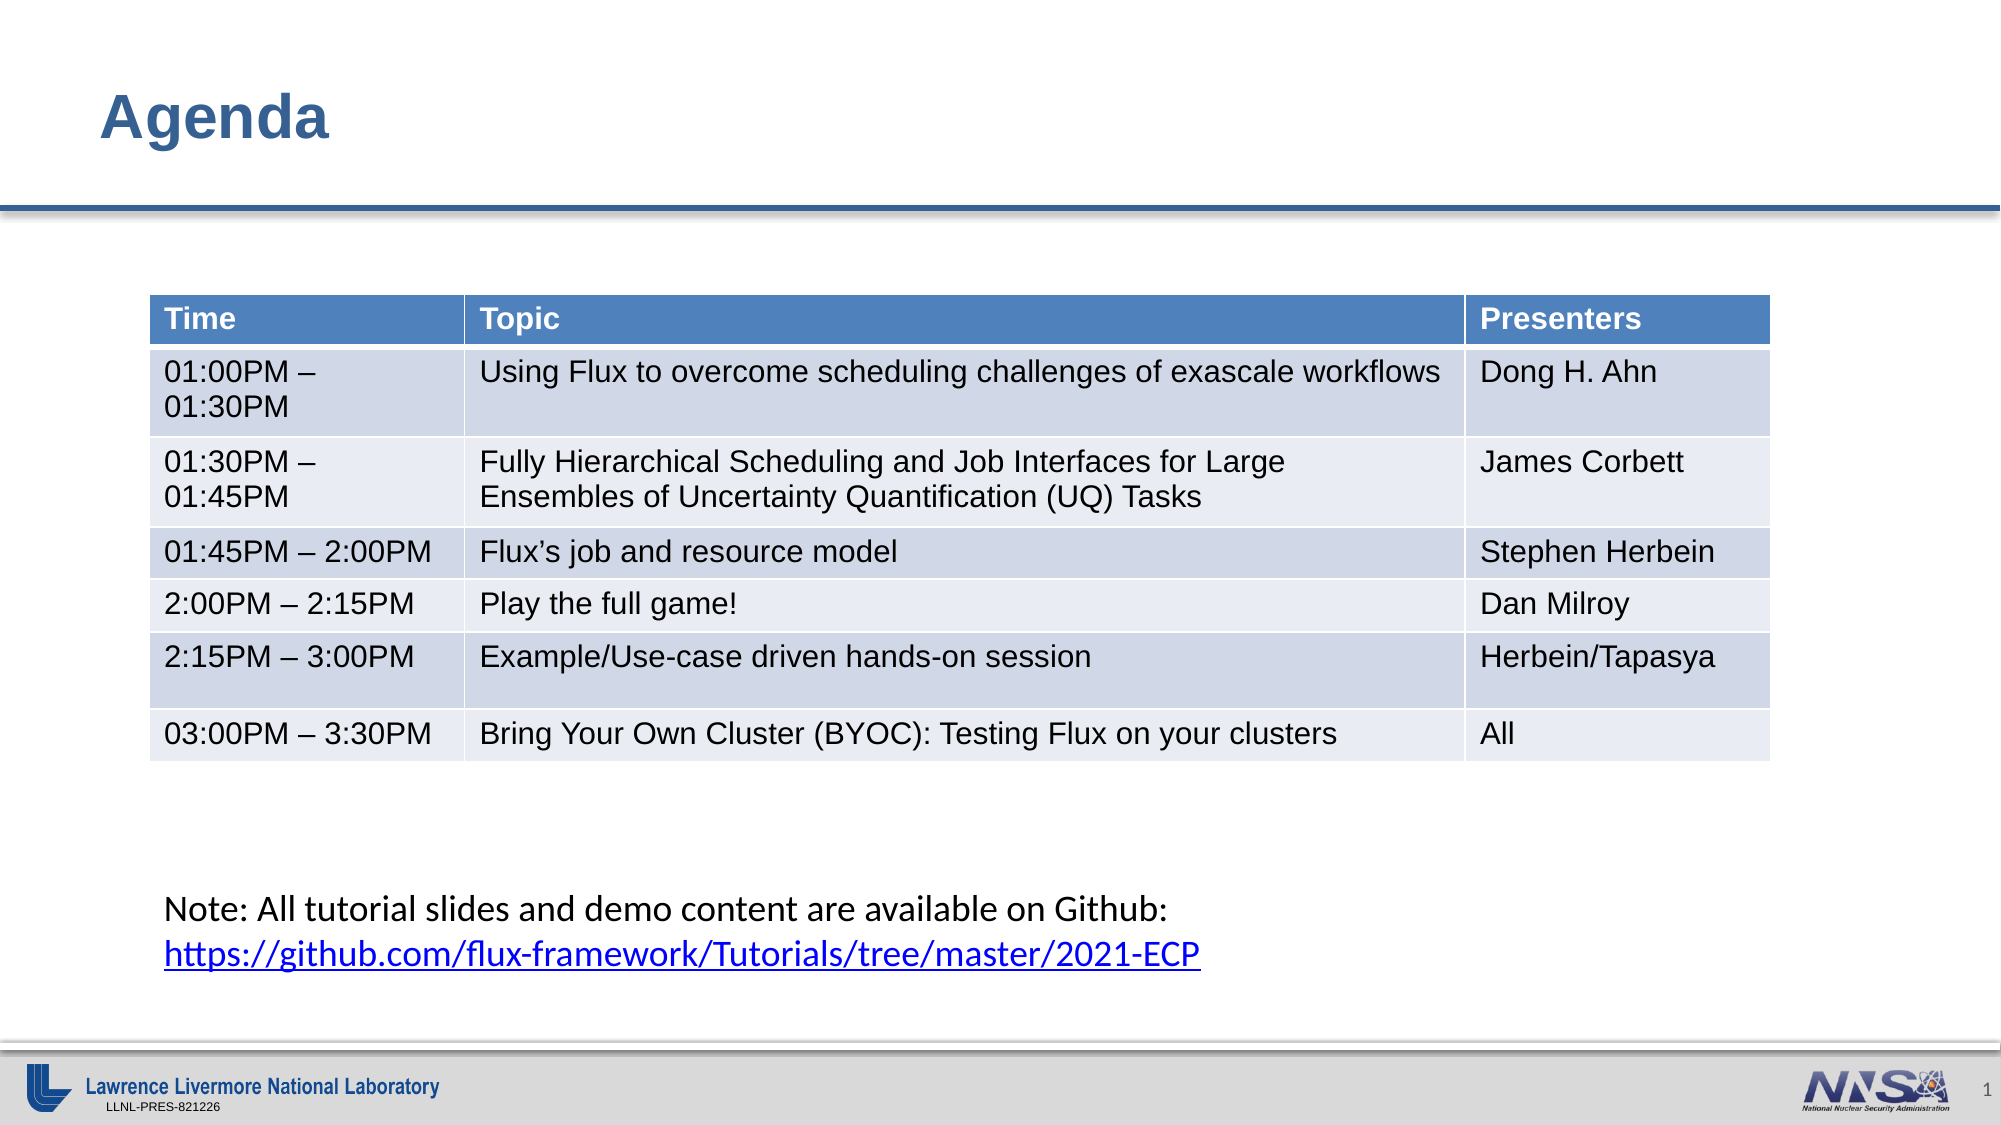

# Agenda
| Time | Topic | Presenters |
| --- | --- | --- |
| 01:00PM – 01:30PM | Using Flux to overcome scheduling challenges of exascale workflows | Dong H. Ahn |
| 01:30PM – 01:45PM | Fully Hierarchical Scheduling and Job Interfaces for Large Ensembles of Uncertainty Quantification (UQ) Tasks | James Corbett |
| 01:45PM – 2:00PM | Flux’s job and resource model | Stephen Herbein |
| 2:00PM – 2:15PM | Play the full game! | Dan Milroy |
| 2:15PM – 3:00PM | Example/Use-case driven hands-on session | Herbein/Tapasya |
| 03:00PM – 3:30PM | Bring Your Own Cluster (BYOC): Testing Flux on your clusters | All |
Note: All tutorial slides and demo content are available on Github: https://github.com/flux-framework/Tutorials/tree/master/2021-ECP